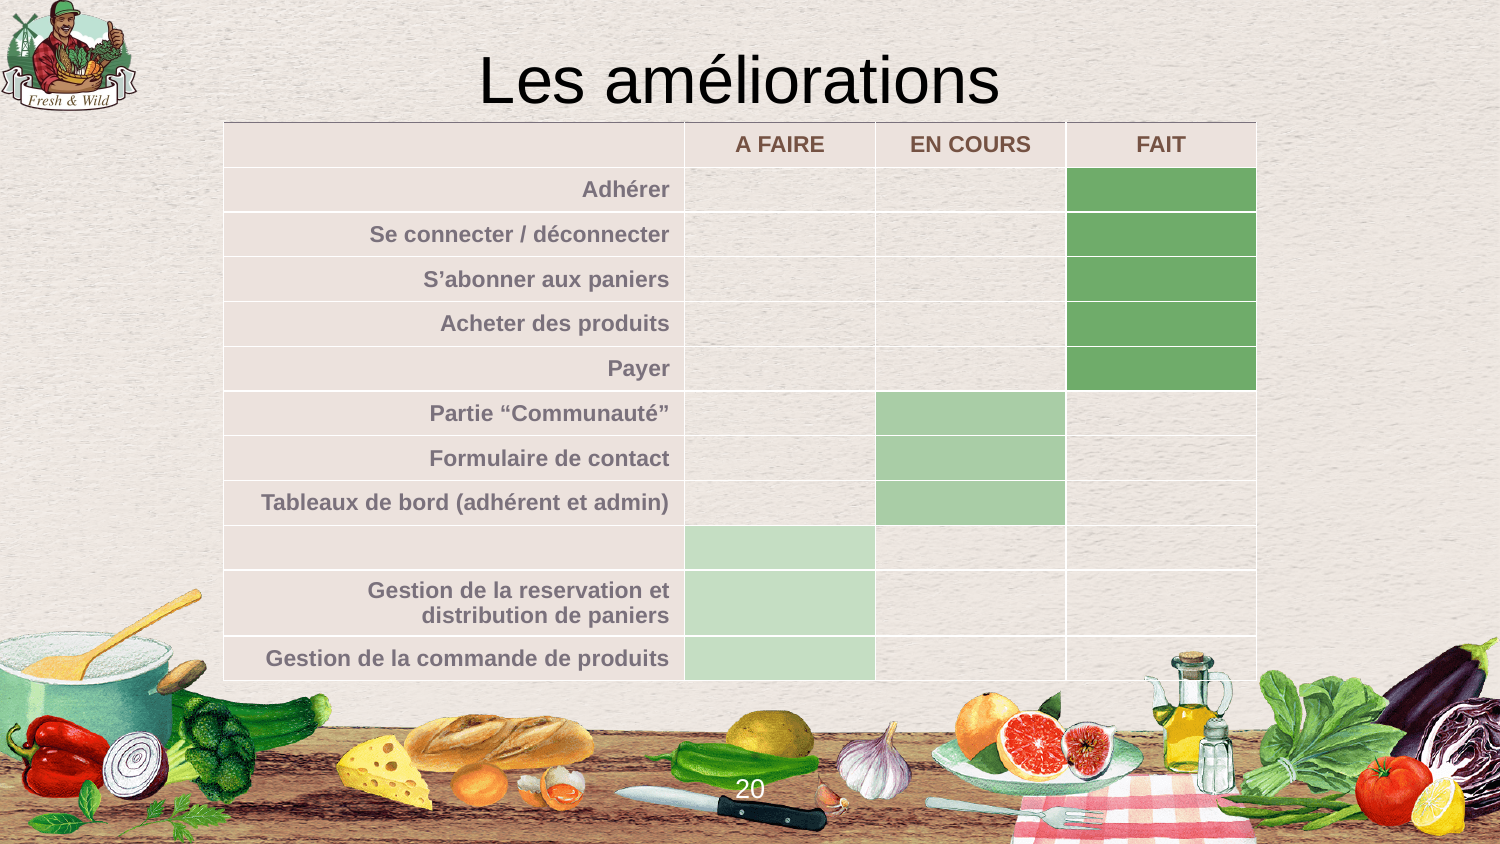

Les améliorations
|  | A FAIRE | EN COURS | FAIT |
| --- | --- | --- | --- |
| Adhérer |  |  |  |
| Se connecter / déconnecter |  |  |  |
| S’abonner aux paniers |  |  |  |
| Acheter des produits |  |  |  |
| Payer |  |  |  |
| Partie “Communauté” |  |  |  |
| Formulaire de contact |  |  |  |
| Tableaux de bord (adhérent et admin) |  |  |  |
|  |  |  |  |
| Gestion de la reservation et distribution de paniers |  |  |  |
| Gestion de la commande de produits |  |  |  |
20